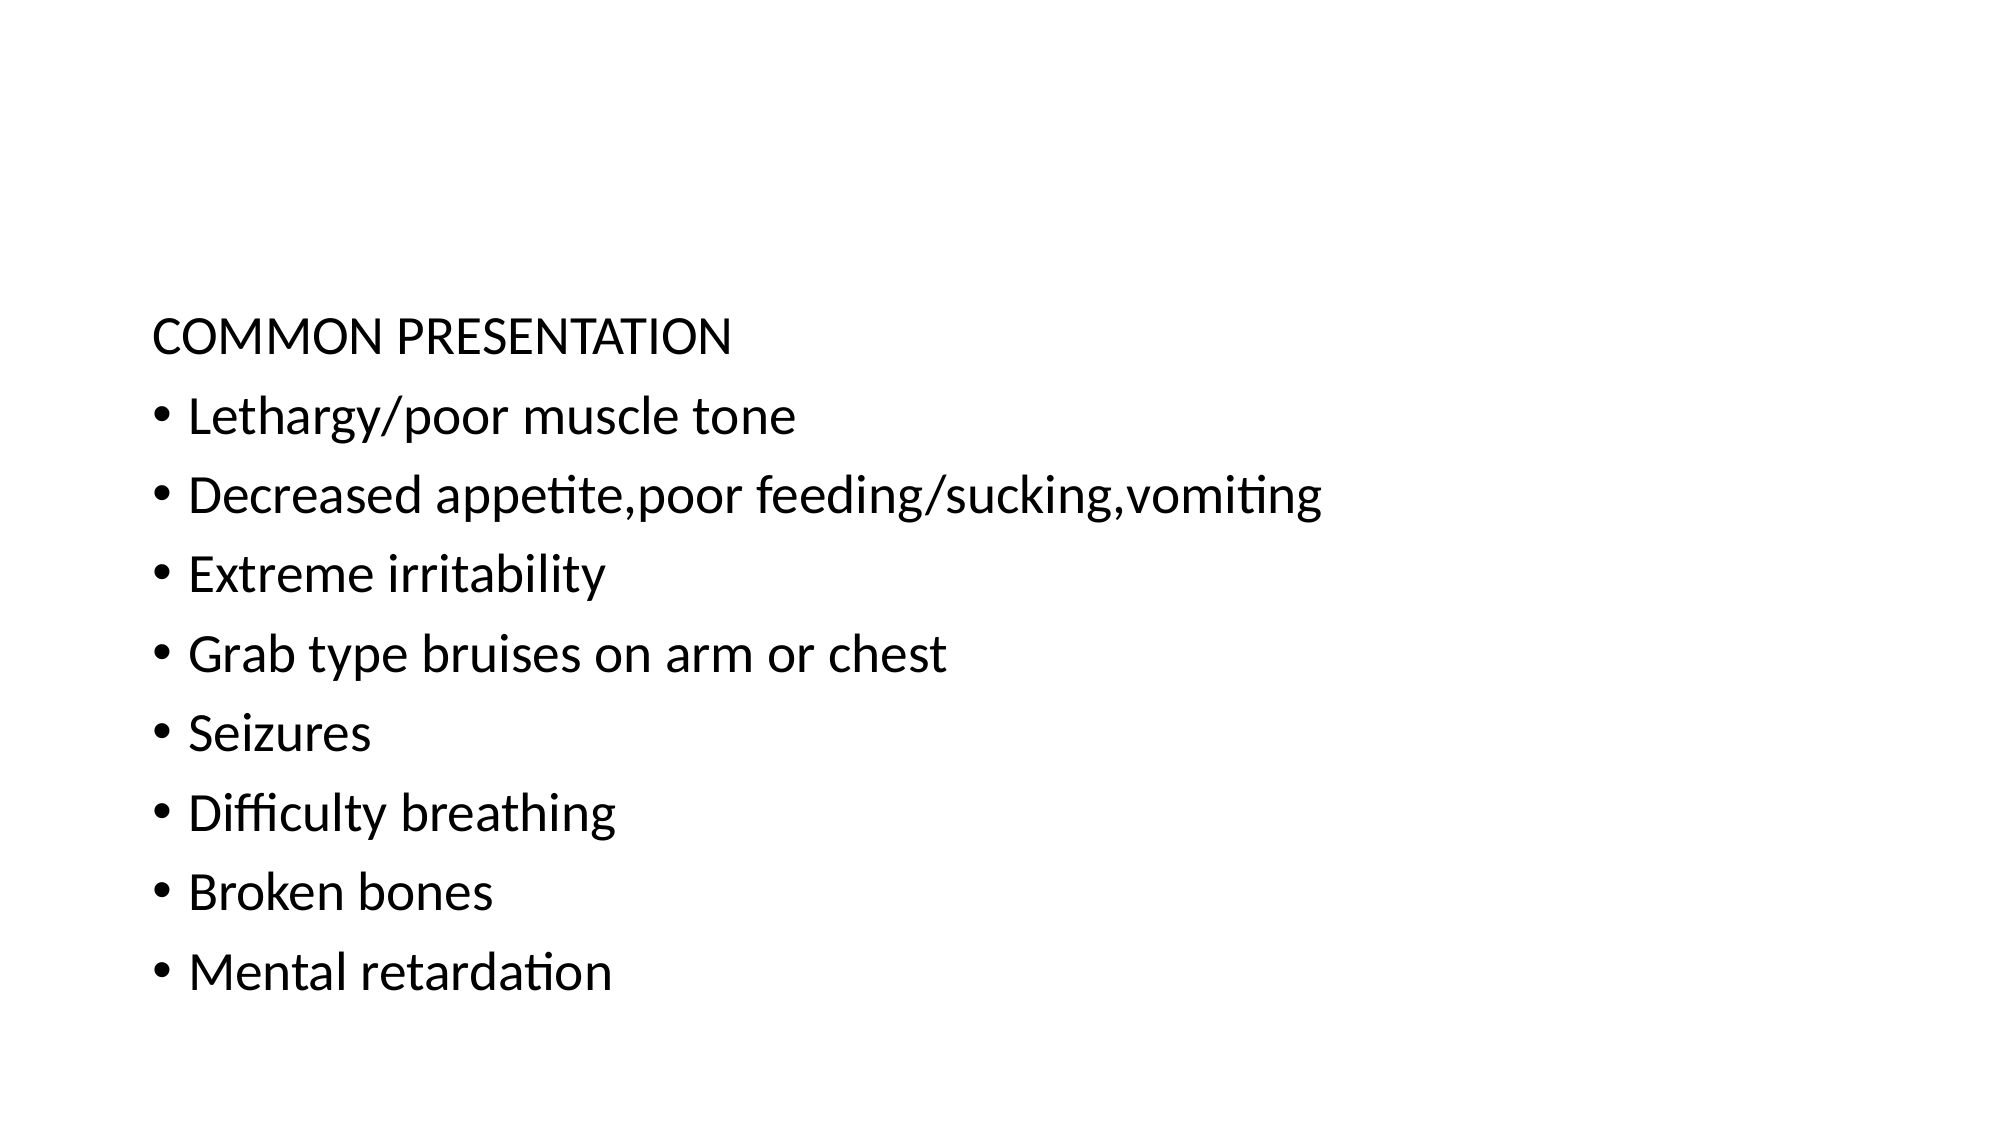

#
COMMON PRESENTATION
Lethargy/poor muscle tone
Decreased appetite,poor feeding/sucking,vomiting
Extreme irritability
Grab type bruises on arm or chest
Seizures
Difficulty breathing
Broken bones
Mental retardation